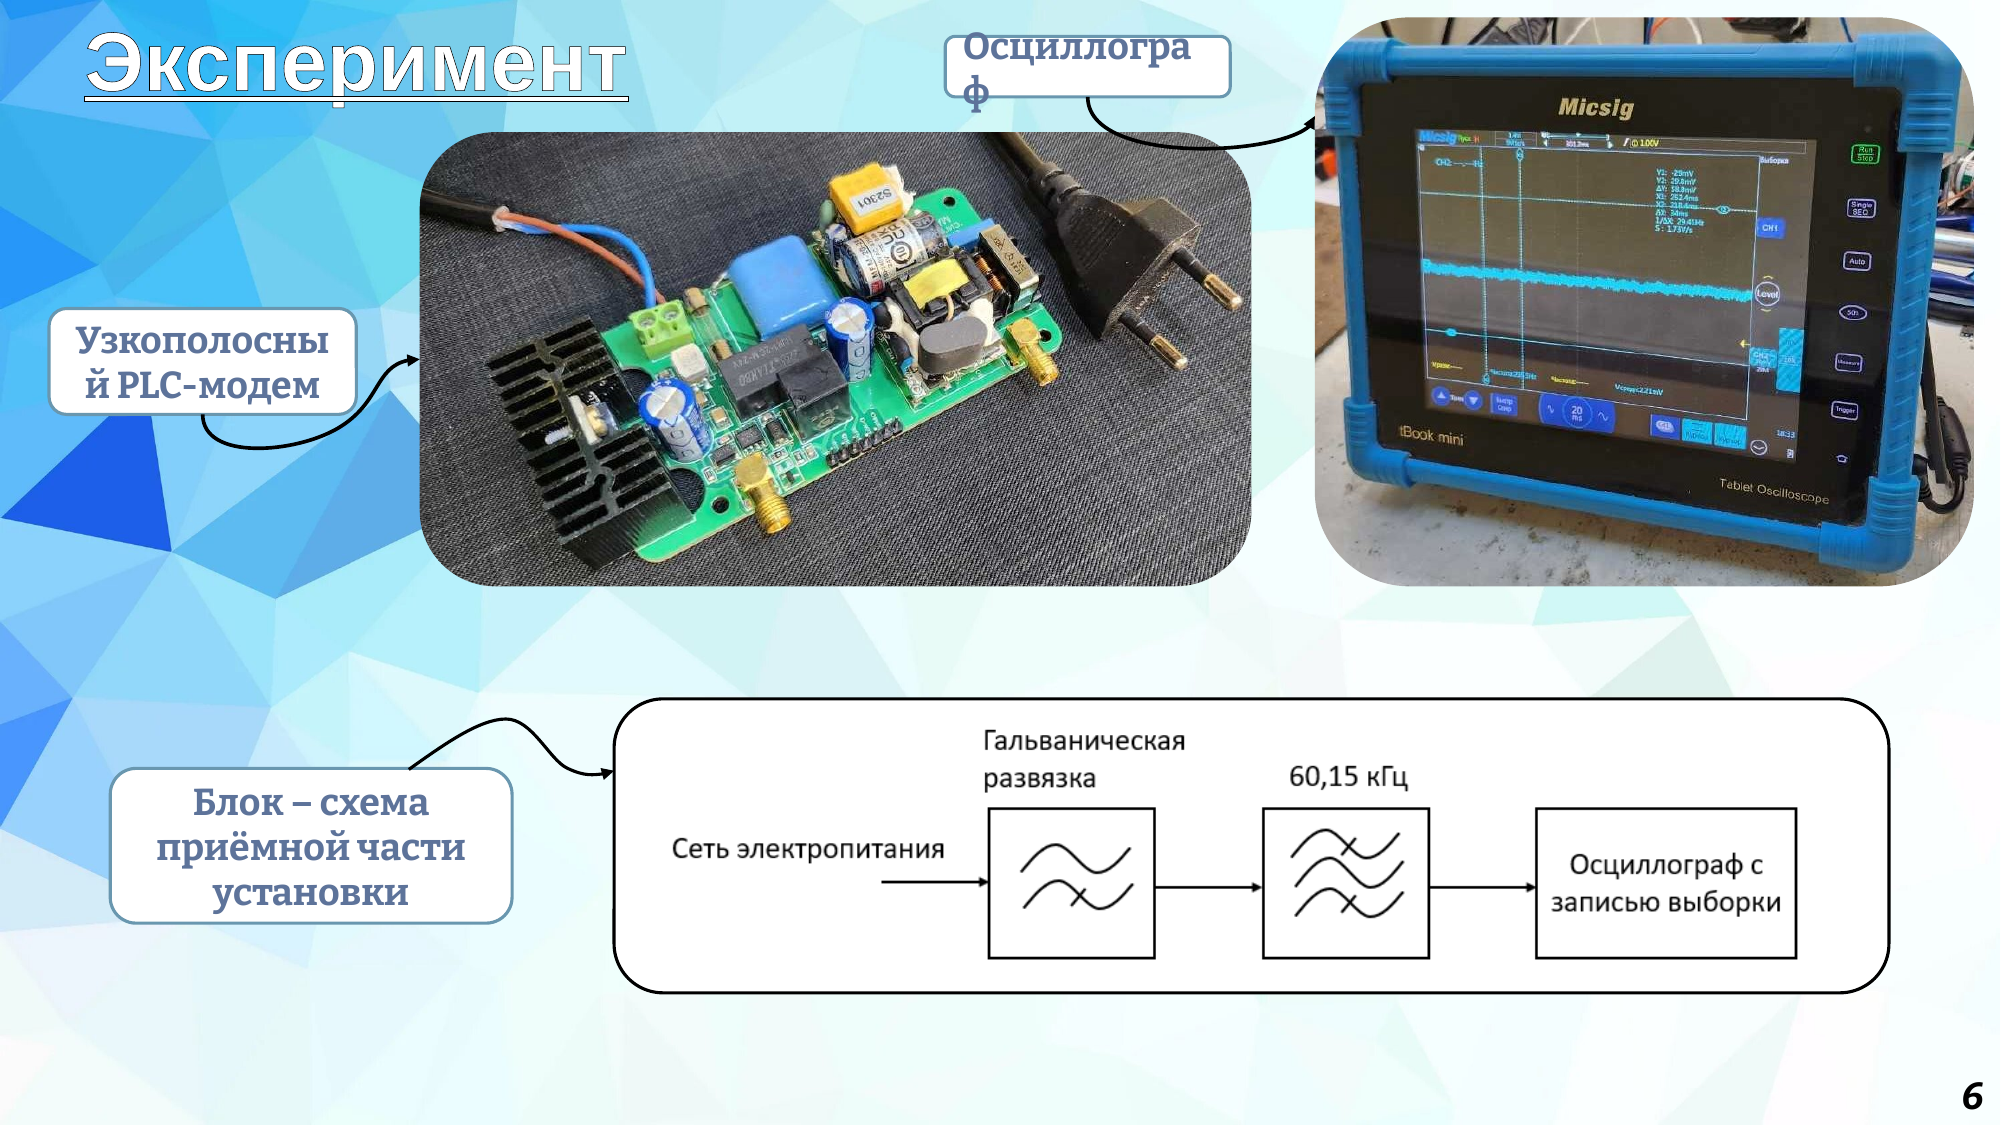

Эксперимент

Осциллограф

Узкополосный PLC-модем

Блок – схема приёмной части установки
6